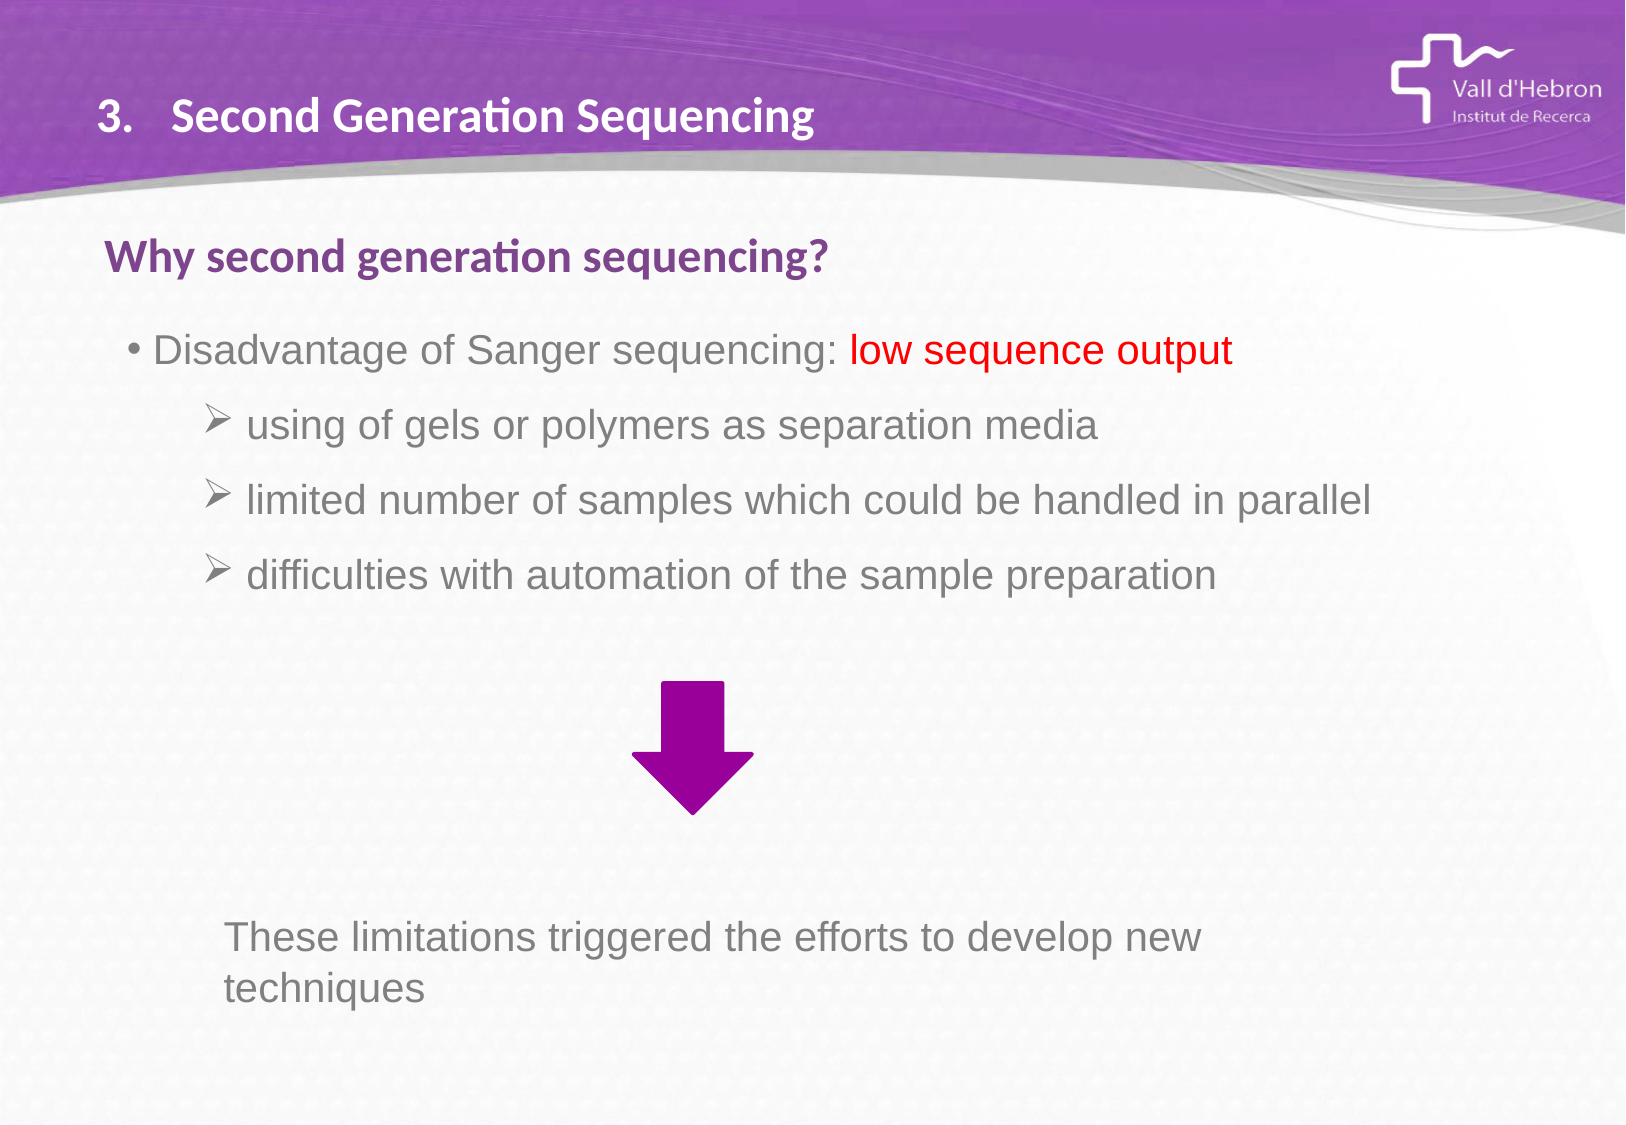

# Second Generation Sequencing
Why second generation sequencing?
 Disadvantage of Sanger sequencing: low sequence output
 using of gels or polymers as separation media
 limited number of samples which could be handled in parallel
 difficulties with automation of the sample preparation

These limitations triggered the efforts to develop new techniques